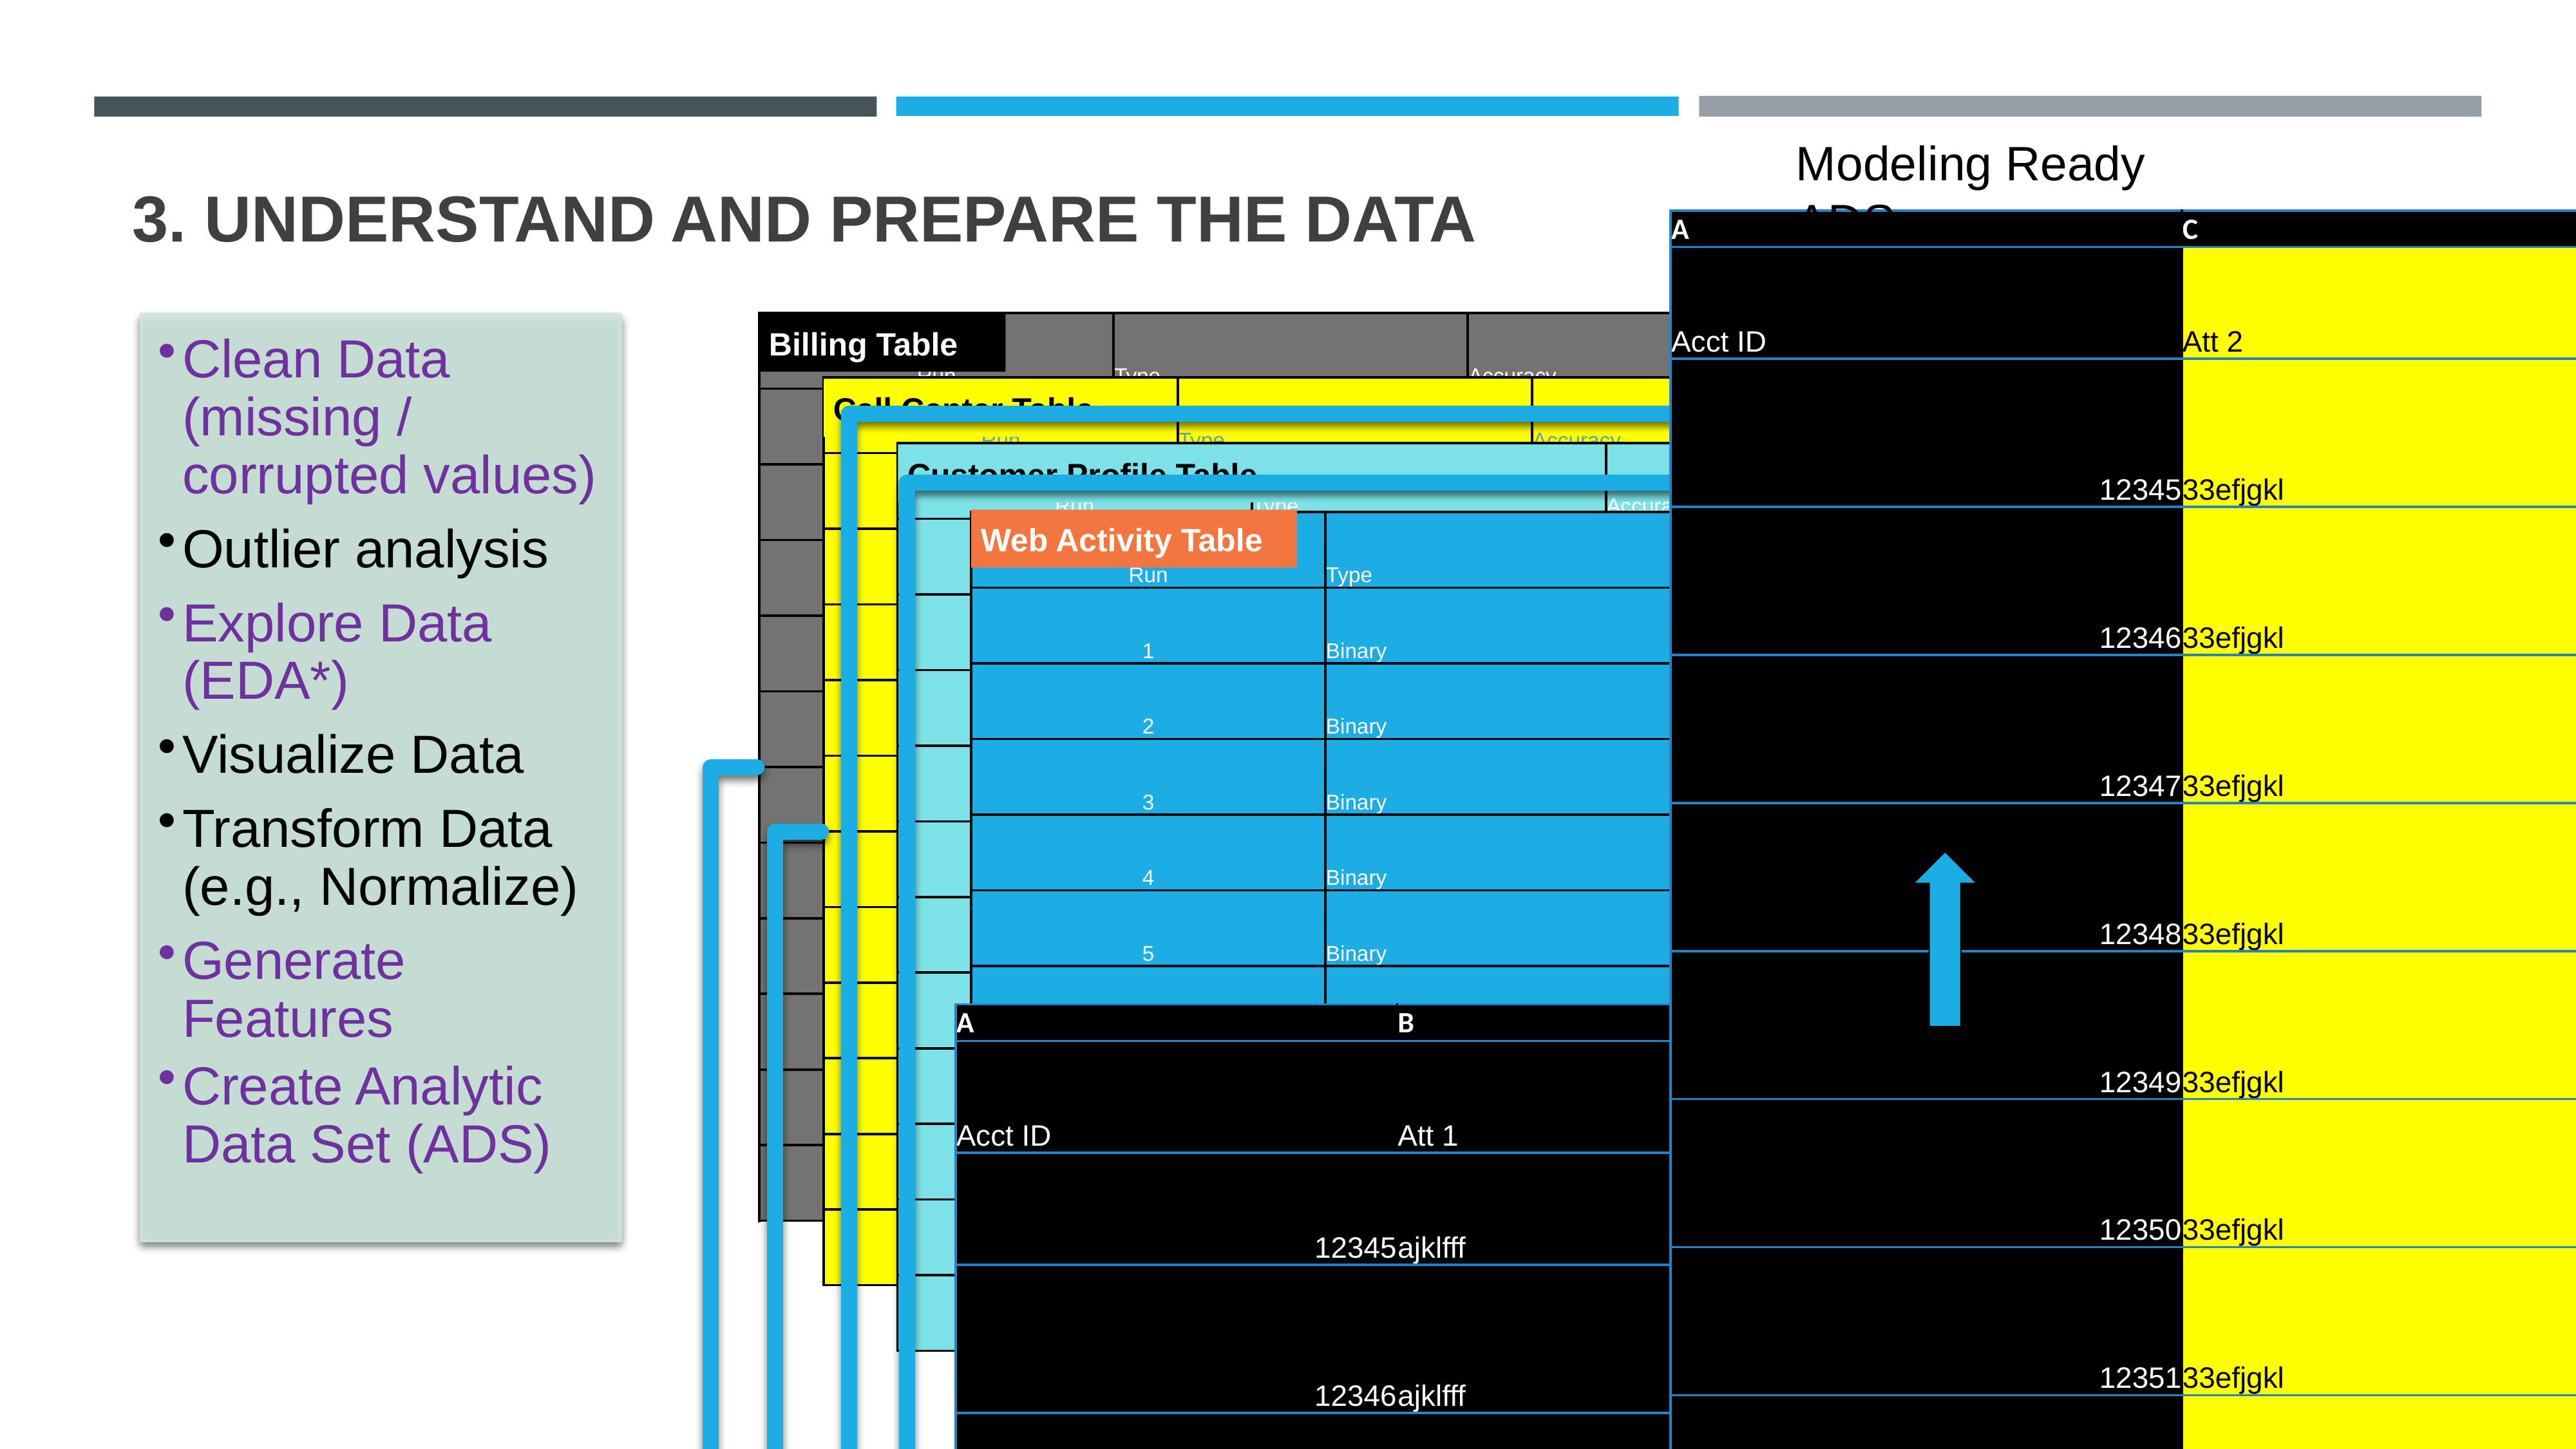

Modeling Ready ADS
# 3. Understand and Prepare the Data
| A | C | E | F | K | M |
| --- | --- | --- | --- | --- | --- |
| Acct ID | Att 2 | Att 31 | Age | SSN | REV |
| 12345 | 33efjgkl | 33efjgkl | 33efjgkl | 33ef | 33ef |
| 12346 | 33efjgkl | 33efjgkl | 33efjgkl | 666 | 4425 |
| 12347 | 33efjgkl | 33efjgkl | 33efjgkl | 666 | 4425 |
| 12348 | 33efjgkl | 33efjgkl | 33efjgkl | 666 | 4425 |
| 12349 | 33efjgkl | 33efjgkl | 33efjgkl | 666 | 4425 |
| 12350 | 33efjgkl | 33efjgkl | 33efjgkl | 666 | 4425 |
| 12351 | 33efjgkl | 33efjgkl | 33efjgkl | 666 | 4425 |
| 12345 | 33efjgkl | 33efjgkl | 33efjgkl | 33ef | 2223 |
| 12346 | 33efjgkl | 33efjgkl | 33efjgkl | 666 | 4425 |
| 12347 | 33efjgkl | 33efjgkl | 33efjgkl | 666 | 4425 |
| 12348 | 33efjgkl | 33efjgkl | 33efjgkl | 666 | 4425 |
| 12349 | 33efjgkl | 33efjgkl | 33efjgkl | 666 | 4425 |
| 12350 | 33efjgkl | 33efjgkl | 33efjgkl | 666 | 4425 |
| 12351 | 33efjgkl | 33efjgkl | 33efjgkl | 666 | 4425 |
| 2345 | Fjlkd | Jlkjf | Fjfjf | 345 | 0123 |
| Run | Type | Accuracy | Precision | Sensitivity | Acc+Sen |
| --- | --- | --- | --- | --- | --- |
| 1 | Binary | 91.00% | 47.00% | 0.25% | 94.00% |
| 2 | Binary | 78.00% | 22.00% | 1.00% | 94.40% |
| 3 | Binary | 51.00% | 43.65% | 0.15% | 94.04% |
| 4 | Binary | 91.00% | None | 0.00% | 94.00% |
| 5 | Binary | 91.00% | None | 0.00% | 94.00% |
| 6 | Binary | 92.00% | None | 0.00% | #VALUE! |
| 7 | Binary | 91.00% | None | 0.00% | 82.40% |
| 8 | Binary | 91.00% | None | 0.00% | 82.42% |
| 9 | Binary | 91.00% | None | 0.00% | 84.52% |
| 10 | Binary | 91.00% | 25.00% | 0.61% | 82.78% |
| 11 | Binary | 77.00% | 20.37% | 64.56% | 84.57% |
Billing Table

Clean Data (missing / corrupted values)
Outlier analysis
Explore Data (EDA*)
Visualize Data
Transform Data (e.g., Normalize)
Generate Features
Create Analytic Data Set (ADS)
| Run | Type | Accuracy | Precision | Sensitivity | Acc+Sen |
| --- | --- | --- | --- | --- | --- |
| 1 | Binary | 91.00% | 47.00% | 0.25% | 94.00% |
| 2 | Binary | 78.00% | 22.00% | 1.00% | 94.40% |
| 3 | Binary | 51.00% | 43.65% | 0.15% | 94.04% |
| 4 | Binary | 91.00% | None | 0.00% | 94.00% |
| 5 | Binary | 91.00% | None | 0.00% | 94.00% |
| 6 | Binary | 92.00% | None | 0.00% | #VALUE! |
| 7 | Binary | 91.00% | None | 0.00% | 82.40% |
| 8 | Binary | 91.00% | None | 0.00% | 82.42% |
| 9 | Binary | 91.00% | None | 0.00% | 84.52% |
| 10 | Binary | 91.00% | 25.00% | 0.61% | 82.78% |
| 11 | Binary | 77.00% | 20.37% | 64.56% | 84.57% |
Call Center Table

| Run | Type | Accuracy | Precision | Sensitivity | Acc+Sen |
| --- | --- | --- | --- | --- | --- |
| 1 | Binary | 91.00% | 47.00% | 0.25% | 94.00% |
| 2 | Binary | 78.00% | 22.00% | 1.00% | 94.40% |
| 3 | Binary | 51.00% | 43.65% | 0.15% | 94.04% |
| 4 | Binary | 91.00% | None | 0.00% | 94.00% |
| 5 | Binary | 91.00% | None | 0.00% | 94.00% |
| 6 | Binary | 92.00% | None | 0.00% | #VALUE! |
| 7 | Binary | 91.00% | None | 0.00% | 82.40% |
| 8 | Binary | 91.00% | None | 0.00% | 82.42% |
| 9 | Binary | 91.00% | None | 0.00% | 84.52% |
| 10 | Binary | 91.00% | 25.00% | 0.61% | 82.78% |
| 11 | Binary | 77.00% | 20.37% | 64.56% | 84.57% |
Customer Profile Table

Web Activity Table
| Run | Type | Accuracy | Precision | Sensitivity | Acc+Sen |
| --- | --- | --- | --- | --- | --- |
| 1 | Binary | 91.00% | 47.00% | 0.25% | 94.00% |
| 2 | Binary | 78.00% | 22.00% | 1.00% | 94.40% |
| 3 | Binary | 51.00% | 43.65% | 0.15% | 94.04% |
| 4 | Binary | 91.00% | None | 0.00% | 94.00% |
| 5 | Binary | 91.00% | None | 0.00% | 94.00% |
| 6 | Binary | 92.00% | None | 0.00% | #VALUE! |
| 7 | Binary | 91.00% | None | 0.00% | 82.40% |
| 8 | Binary | 91.00% | None | 0.00% | 82.42% |
| 9 | Binary | 91.00% | None | 0.00% | 84.52% |
| 10 | Binary | 91.00% | 25.00% | 0.61% | 82.78% |
| 11 | Binary | 77.00% | 20.37% | 64.56% | 84.57% |

| A | B | C | D | E | F | G | H | I | J | K | L | M |
| --- | --- | --- | --- | --- | --- | --- | --- | --- | --- | --- | --- | --- |
| Acct ID | Att 1 | Att 2 | Number | Add | Age | SSN | SSN | SSN | SSN | SSN | SSN | SSN |
| 12345 | ajklfff | 33efjgkl | 33efjgk | 33efjgkl | 33efjgkl | 33efjgkl | 33efjg | 33efj | 33ef | 33ef | 33ef | 33ef |
| 12346 | ajklfff | 33efjgkl | 33efjgk | 33efjgkl | 33efjgkl | 33efjgkl | fjfkl | 123 | kjj | 666 | 4236 | 4425 |
| 12347 | ajklfff | 33efjgkl | 33efjgk | 33efjgkl | 33efjgkl | 33efjgkl | fjfkl | 123 | kjj | 666 | 4236 | 4425 |
| 12348 | ajklfff | 33efjgkl | 33efjgk | 33efjgkl | 33efjgkl | 33efjgkl | fjfkl | 123 | kjj | 666 | 4236 | 4425 |
| 12349 | ajklfff | 33efjgkl | efjgklk | 33efjgkl | 33efjgkl | 33efjgkl | fjfkl | 123 | kjj | 666 | 4236 | 4425 |
| 12350 | ajklfff | 33efjgkl | 33efklk | 33efjgkl | 33efjgkl | 33efjgkl | fjfkl | 123 | kjj | 666 | 4236 | 4425 |
| 12351 | ajklfff | 33efjgkl | #%$GG | 33efjgkl | 33efjgkl | 33efjgkl | fjfkl | 123 | kjj | 666 | 4236 | 4425 |
36